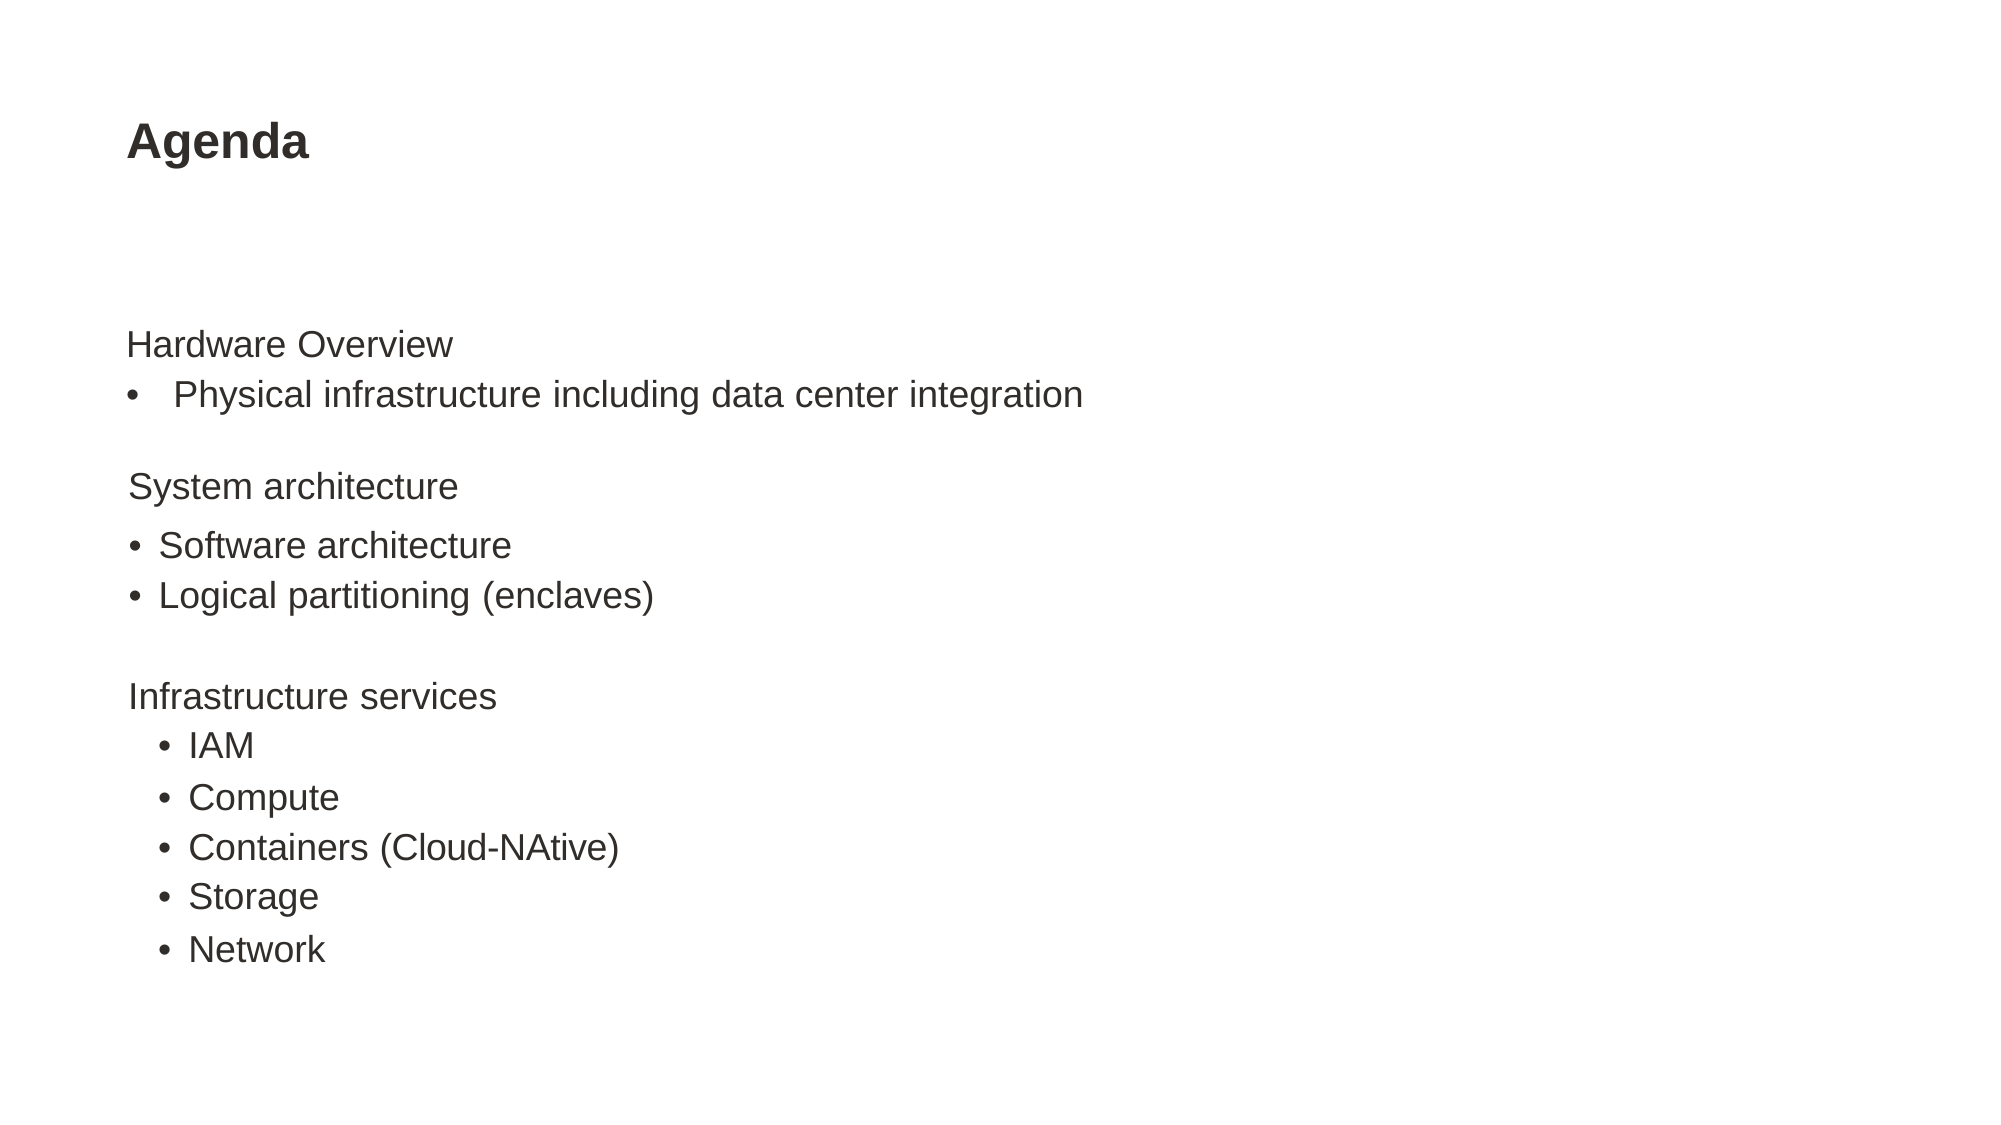

Agenda
Hardware Overview
• Physical infrastructure including data center integration

System architecture

• Software architecture
• Logical partitioning (enclaves)
Infrastructure services
• IAM
• Compute
• Containers (Cloud-NAtive)
• Storage
• Network